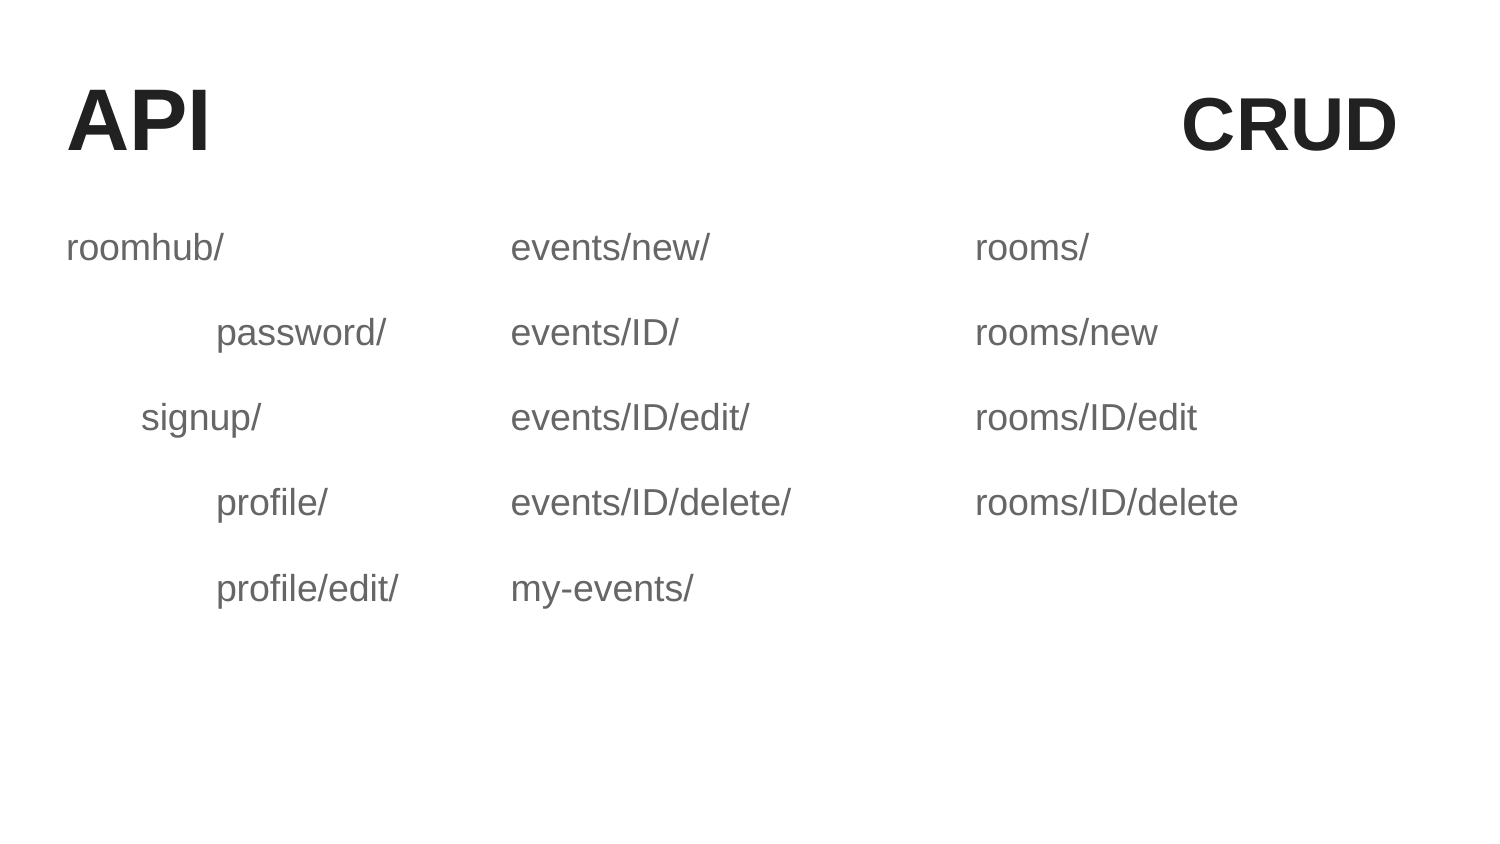

# API                                        CRUD
roomhub/
	password/
signup/
	profile/
	profile/edit/

events/new/
events/ID/
events/ID/edit/
events/ID/delete/
my-events/

rooms/
rooms/new
rooms/ID/edit
rooms/ID/delete